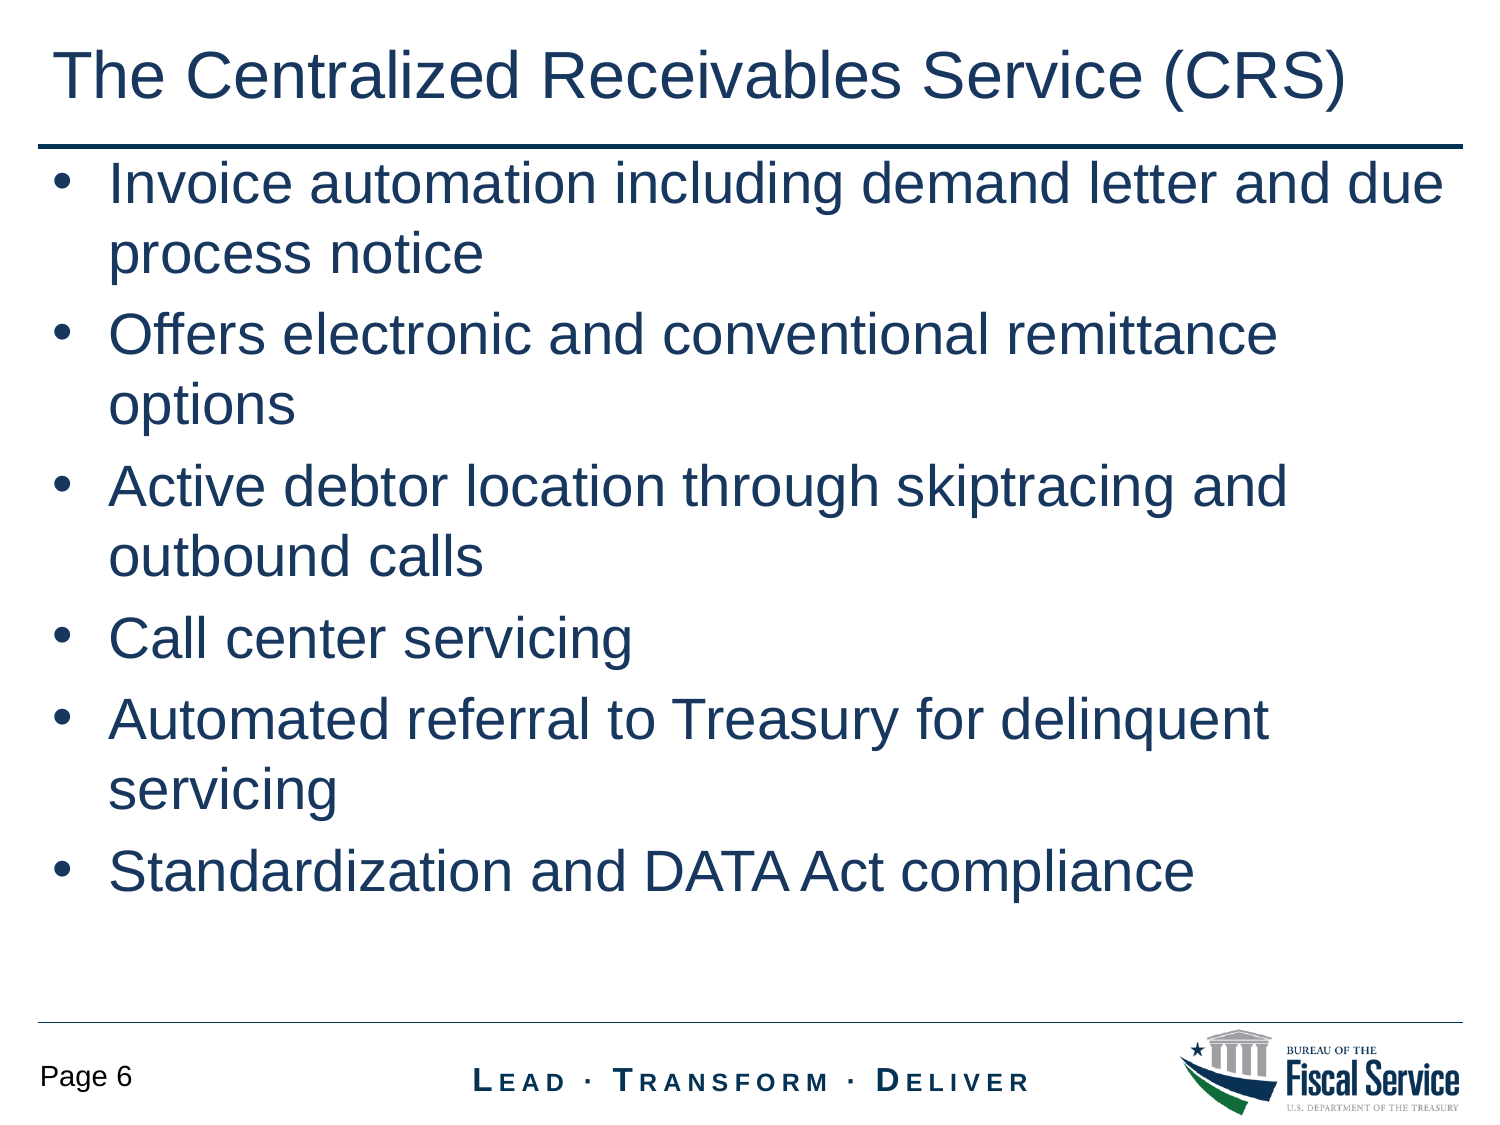

The Centralized Receivables Service (CRS)
Invoice automation including demand letter and due process notice
Offers electronic and conventional remittance options
Active debtor location through skiptracing and outbound calls
Call center servicing
Automated referral to Treasury for delinquent servicing
Standardization and DATA Act compliance